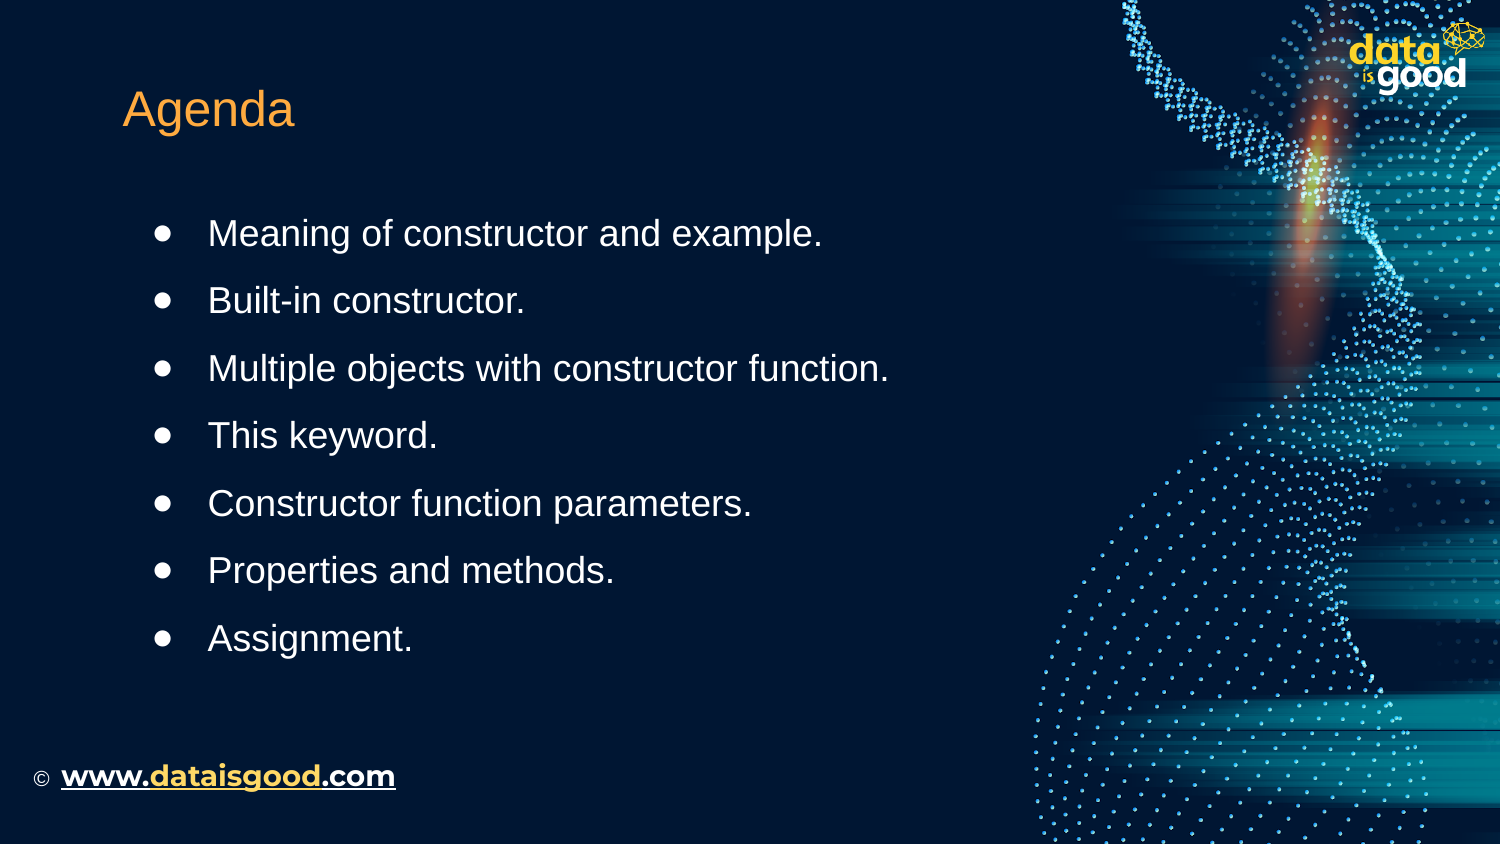

# Agenda
Meaning of constructor and example.
Built-in constructor.
Multiple objects with constructor function.
This keyword.
Constructor function parameters.
Properties and methods.
Assignment.